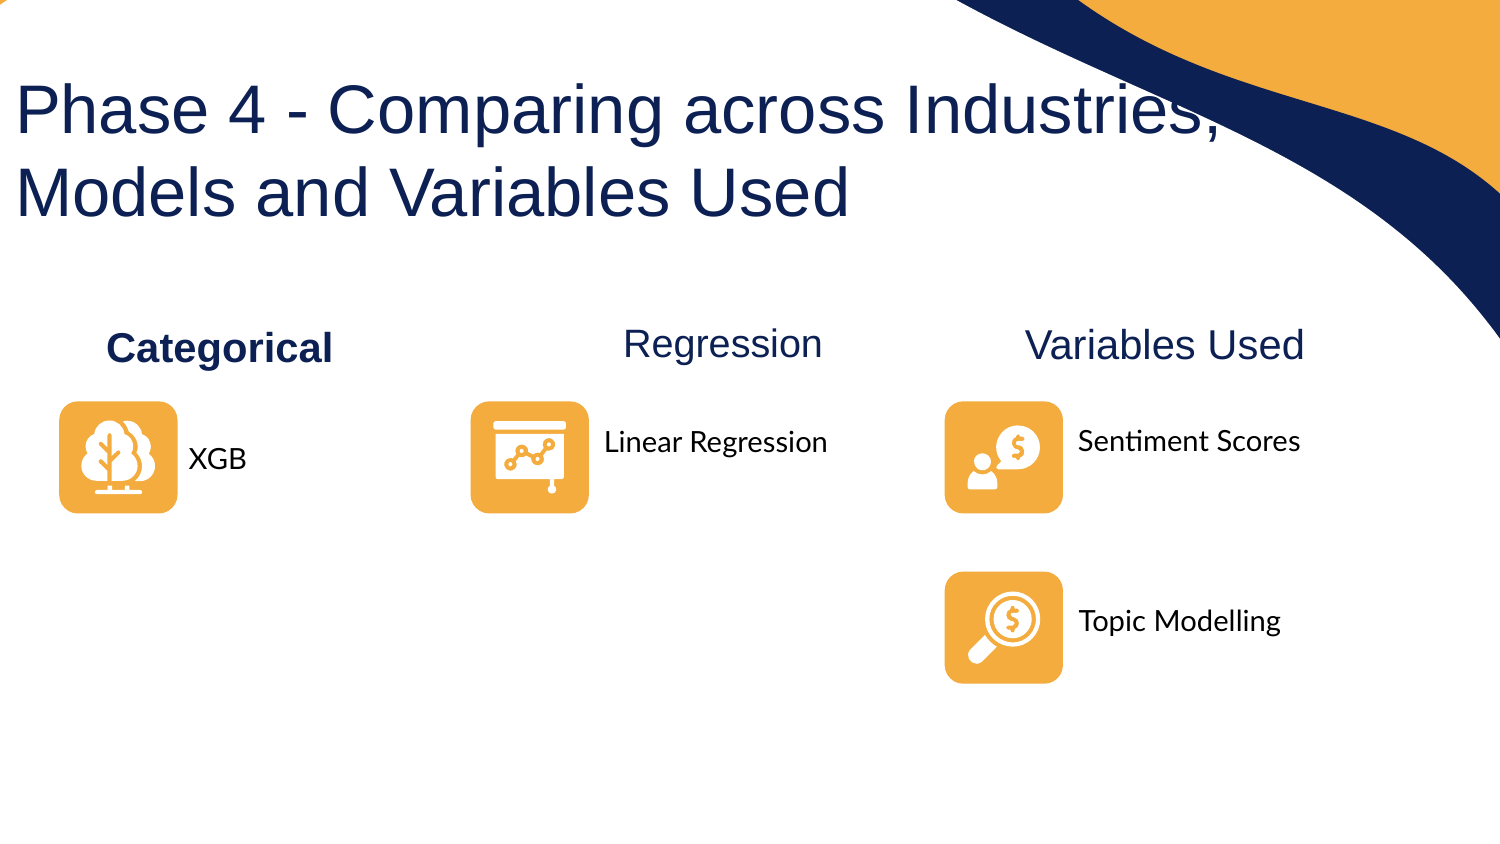

Phase 4 - Comparing across Industries; Models and Variables Used
Categorical
Regression
Variables Used

Linear Regression
XGB
Sentiment Scores

Topic Modelling